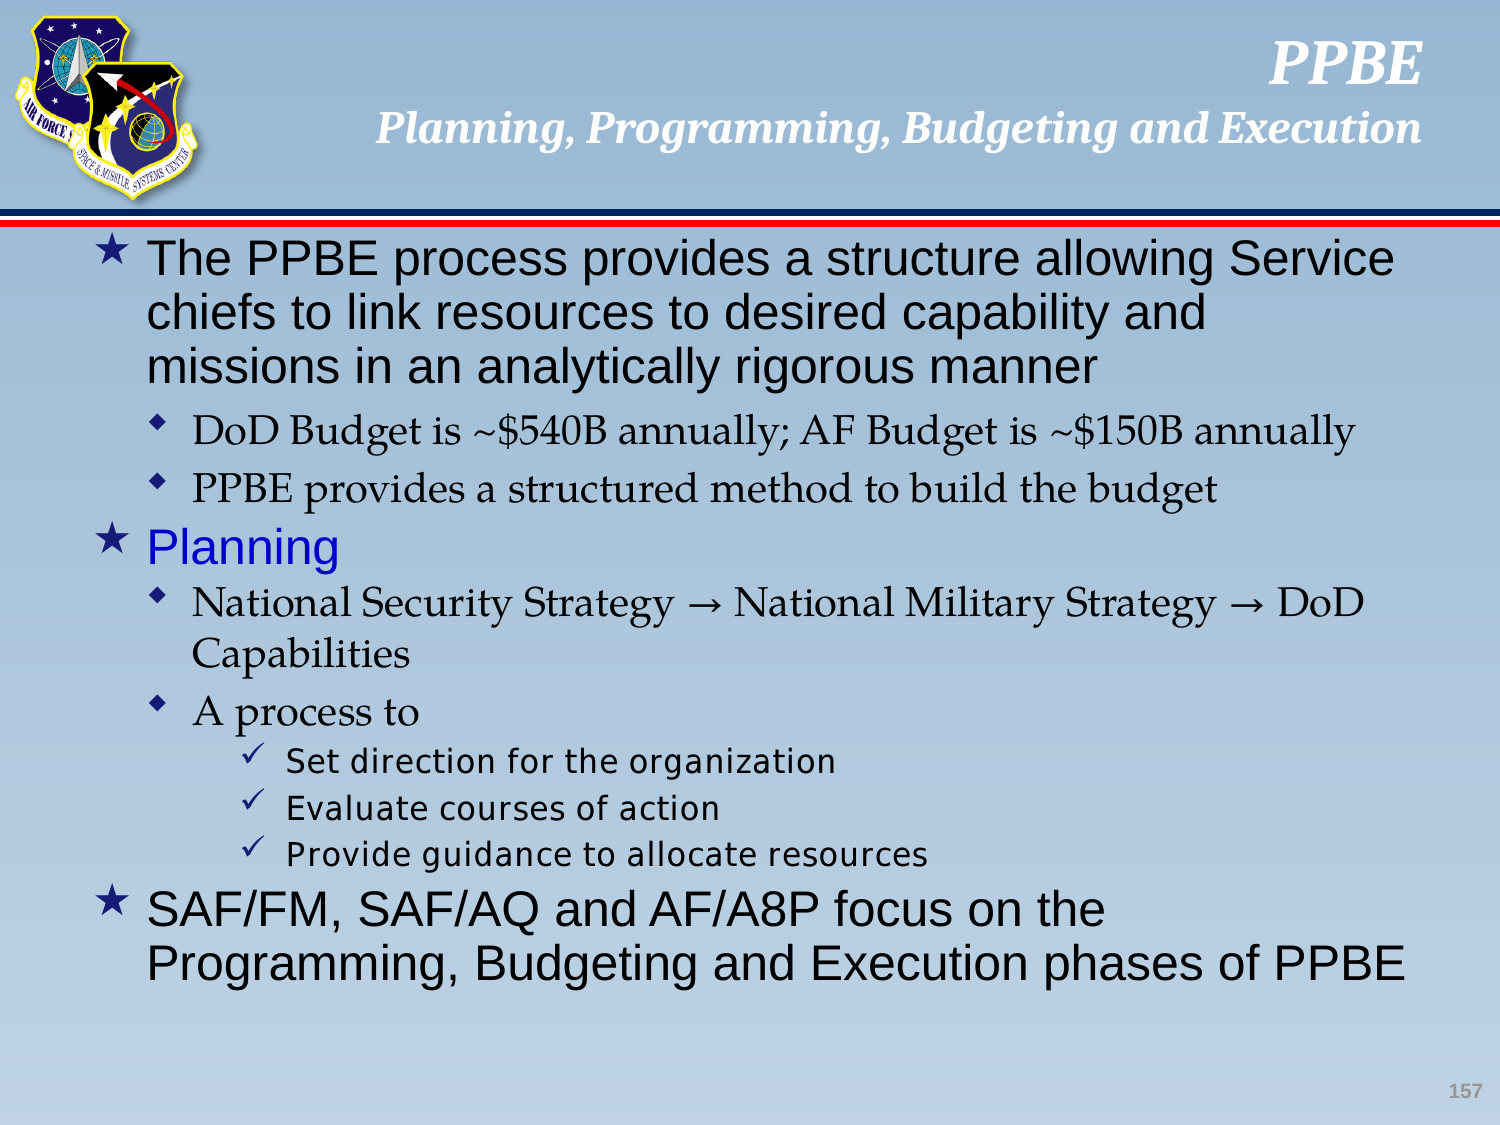

# PPBE Planning, Programming, Budgeting and Execution
The PPBE process provides a structure allowing Service chiefs to link resources to desired capability and missions in an analytically rigorous manner
DoD Budget is ~$540B annually; AF Budget is ~$150B annually
PPBE provides a structured method to build the budget
Planning
National Security Strategy → National Military Strategy → DoD Capabilities
A process to
Set direction for the organization
Evaluate courses of action
Provide guidance to allocate resources
SAF/FM, SAF/AQ and AF/A8P focus on the Programming, Budgeting and Execution phases of PPBE
157